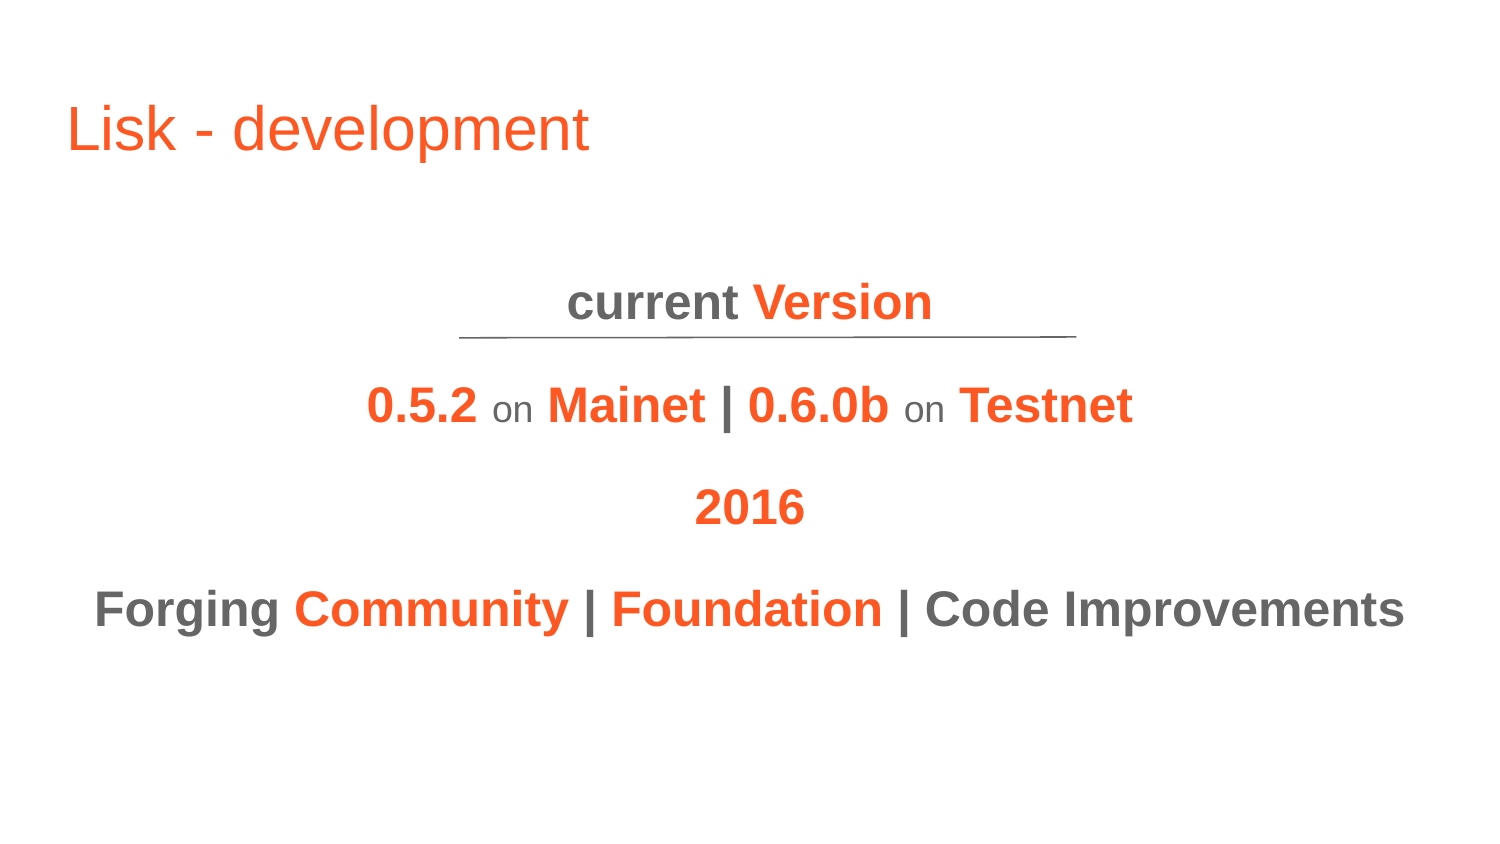

# Lisk - development
current Version
0.5.2 on Mainet | 0.6.0b on Testnet
2016
Forging Community | Foundation | Code Improvements